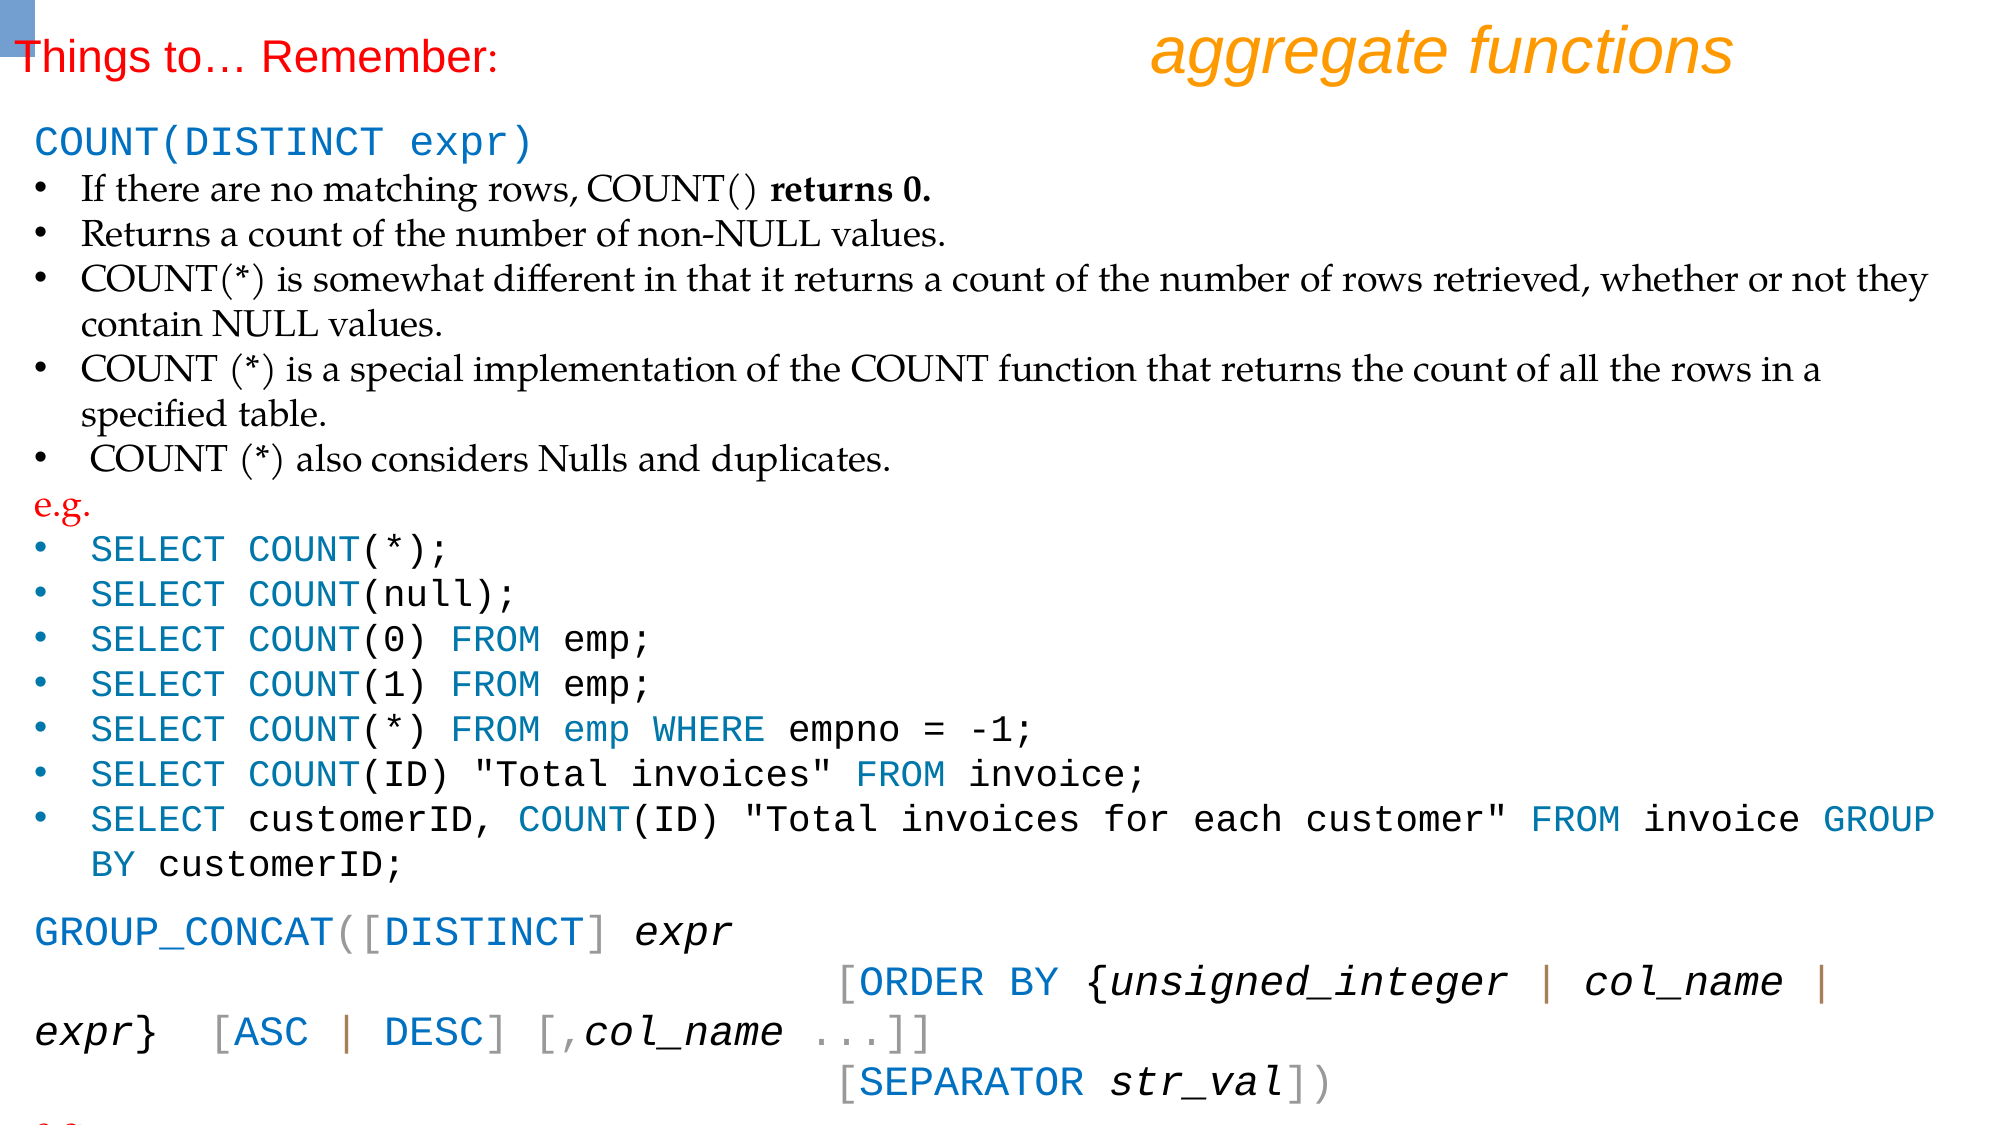

aggregate functions
Things to… Remember:
COUNT(DISTINCT expr)
If there are no matching rows, COUNT() returns 0.
Returns a count of the number of non-NULL values.
COUNT(*) is somewhat different in that it returns a count of the number of rows retrieved, whether or not they contain NULL values.
COUNT (*) is a special implementation of the COUNT function that returns the count of all the rows in a specified table.
 COUNT (*) also considers Nulls and duplicates.
e.g.
SELECT COUNT(*);
SELECT COUNT(null);
SELECT COUNT(0) FROM emp;
SELECT COUNT(1) FROM emp;
SELECT COUNT(*) FROM emp WHERE empno = -1;
SELECT COUNT(ID) "Total invoices" FROM invoice;
SELECT customerID, COUNT(ID) "Total invoices for each customer" FROM invoice GROUP BY customerID;

GROUP_CONCAT([DISTINCT] expr
                                [ORDER BY {unsigned_integer | col_name | expr}  [ASC | DESC] [,col_name ...]]
                                [SEPARATOR str_val])
e.g.
SELECT job, GROUP_CONCAT(ename) FROM emp GROUP BY job;;